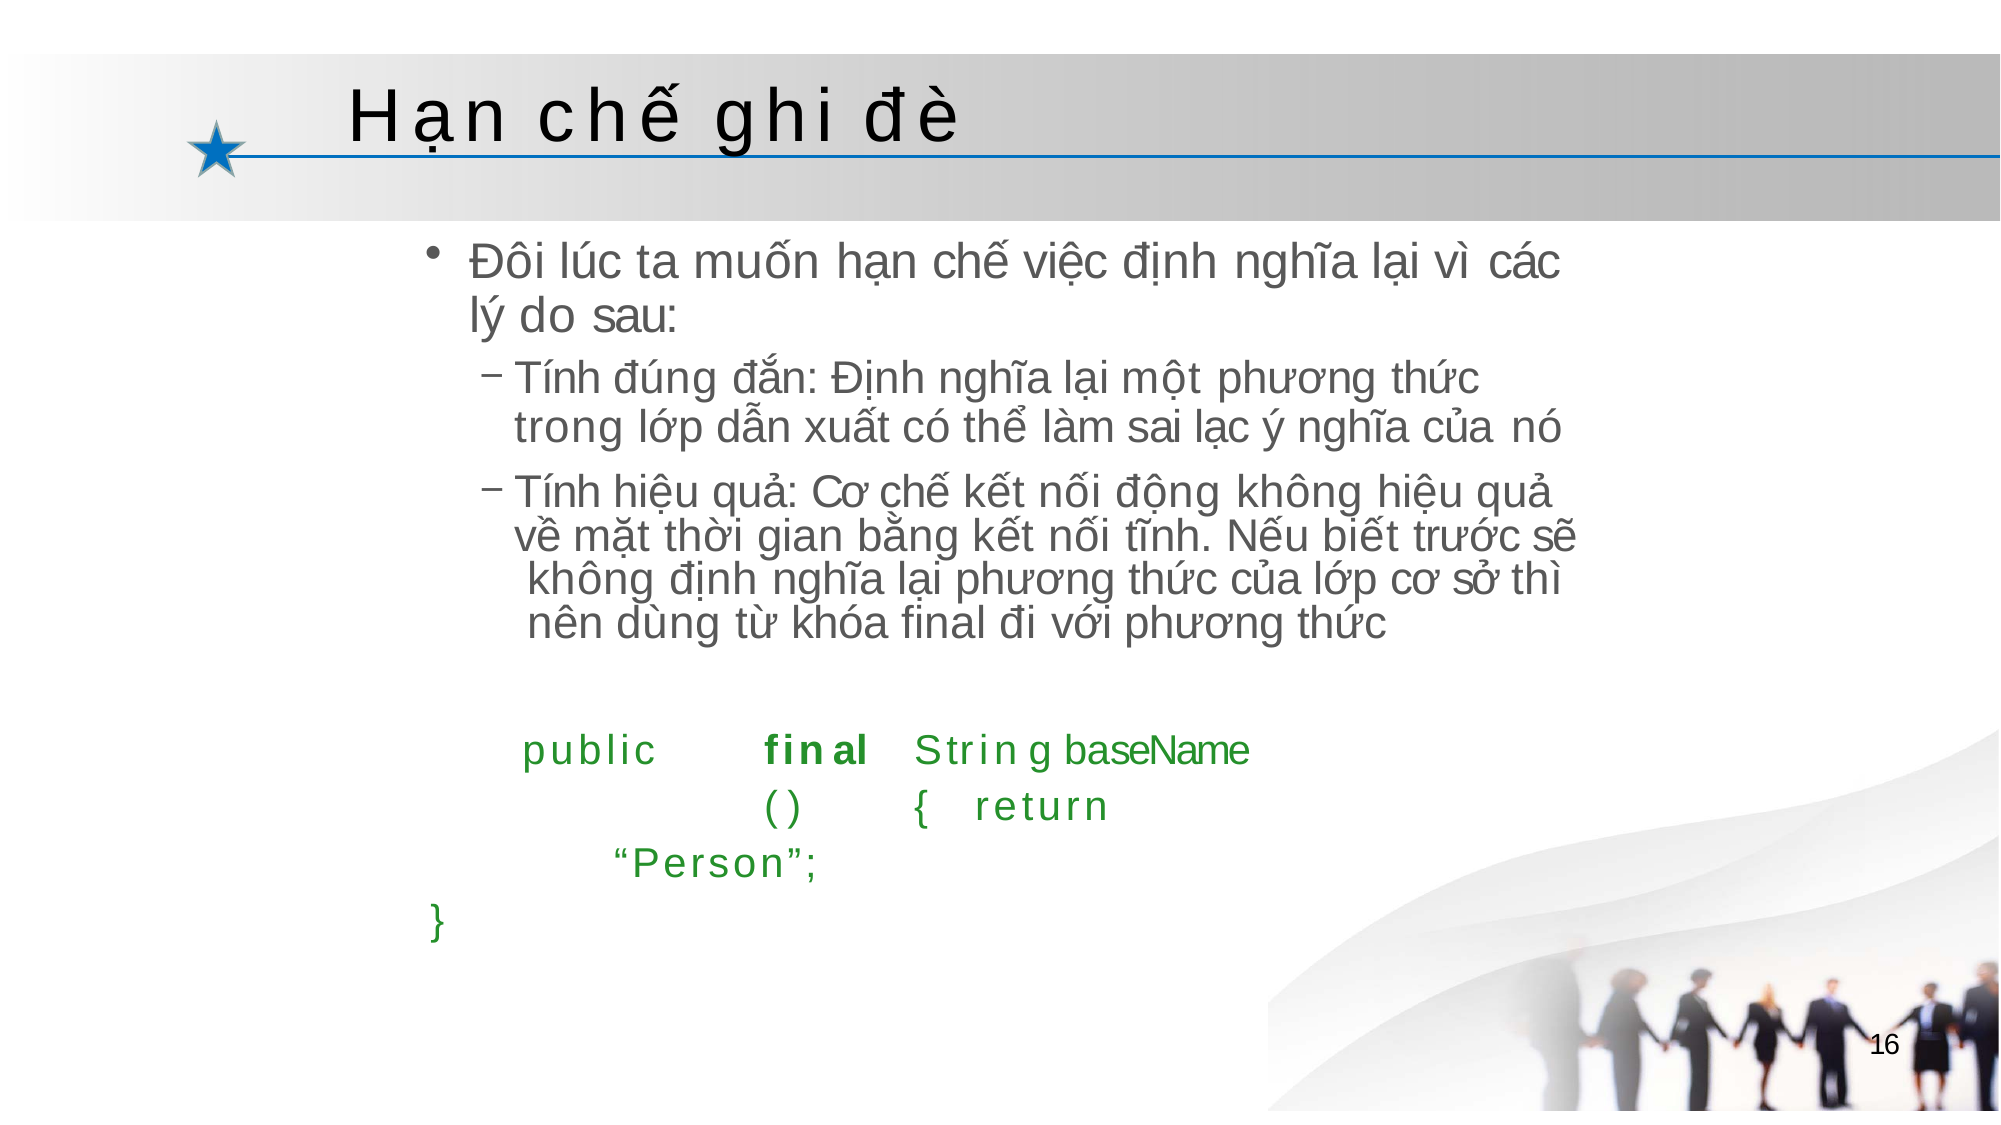

# Hạn chế ghi đè
Đôi lúc ta muốn hạn chế việc định nghĩa lại vì các
lý do sau:
Tính đúng đắn: Định nghĩa lại một phương thức
trong lớp dẫn xuất có thể làm sai lạc ý nghĩa của nó
Tính hiệu quả: Cơ chế kết nối động không hiệu quả  về mặt thời gian bằng kết nối tĩnh. Nếu biết trước sẽ  không định nghĩa lại phương thức của lớp cơ sở thì  nên dùng từ khóa final đi với phương thức

public	final	String	baseName	()	{  return	“Person”;
}
16